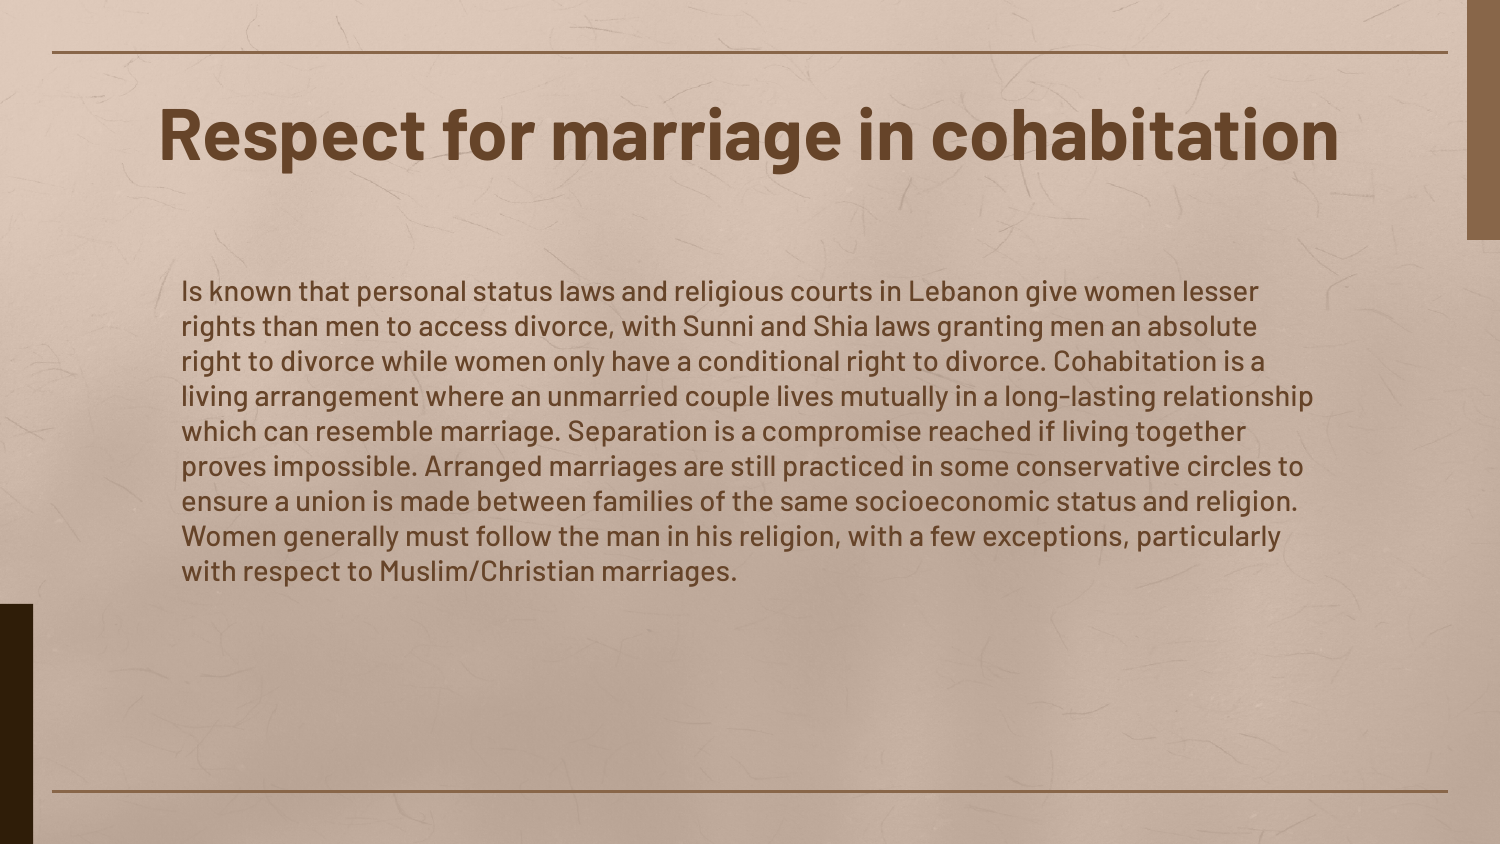

# Respect for marriage in cohabitation
Is known that personal status laws and religious courts in Lebanon give women lesser rights than men to access divorce, with Sunni and Shia laws granting men an absolute right to divorce while women only have a conditional right to divorce. Cohabitation is a living arrangement where an unmarried couple lives mutually in a long-lasting relationship which can resemble marriage. Separation is a compromise reached if living together proves impossible. Arranged marriages are still practiced in some conservative circles to ensure a union is made between families of the same socioeconomic status and religion. Women generally must follow the man in his religion, with a few exceptions, particularly with respect to Muslim/Christian marriages.